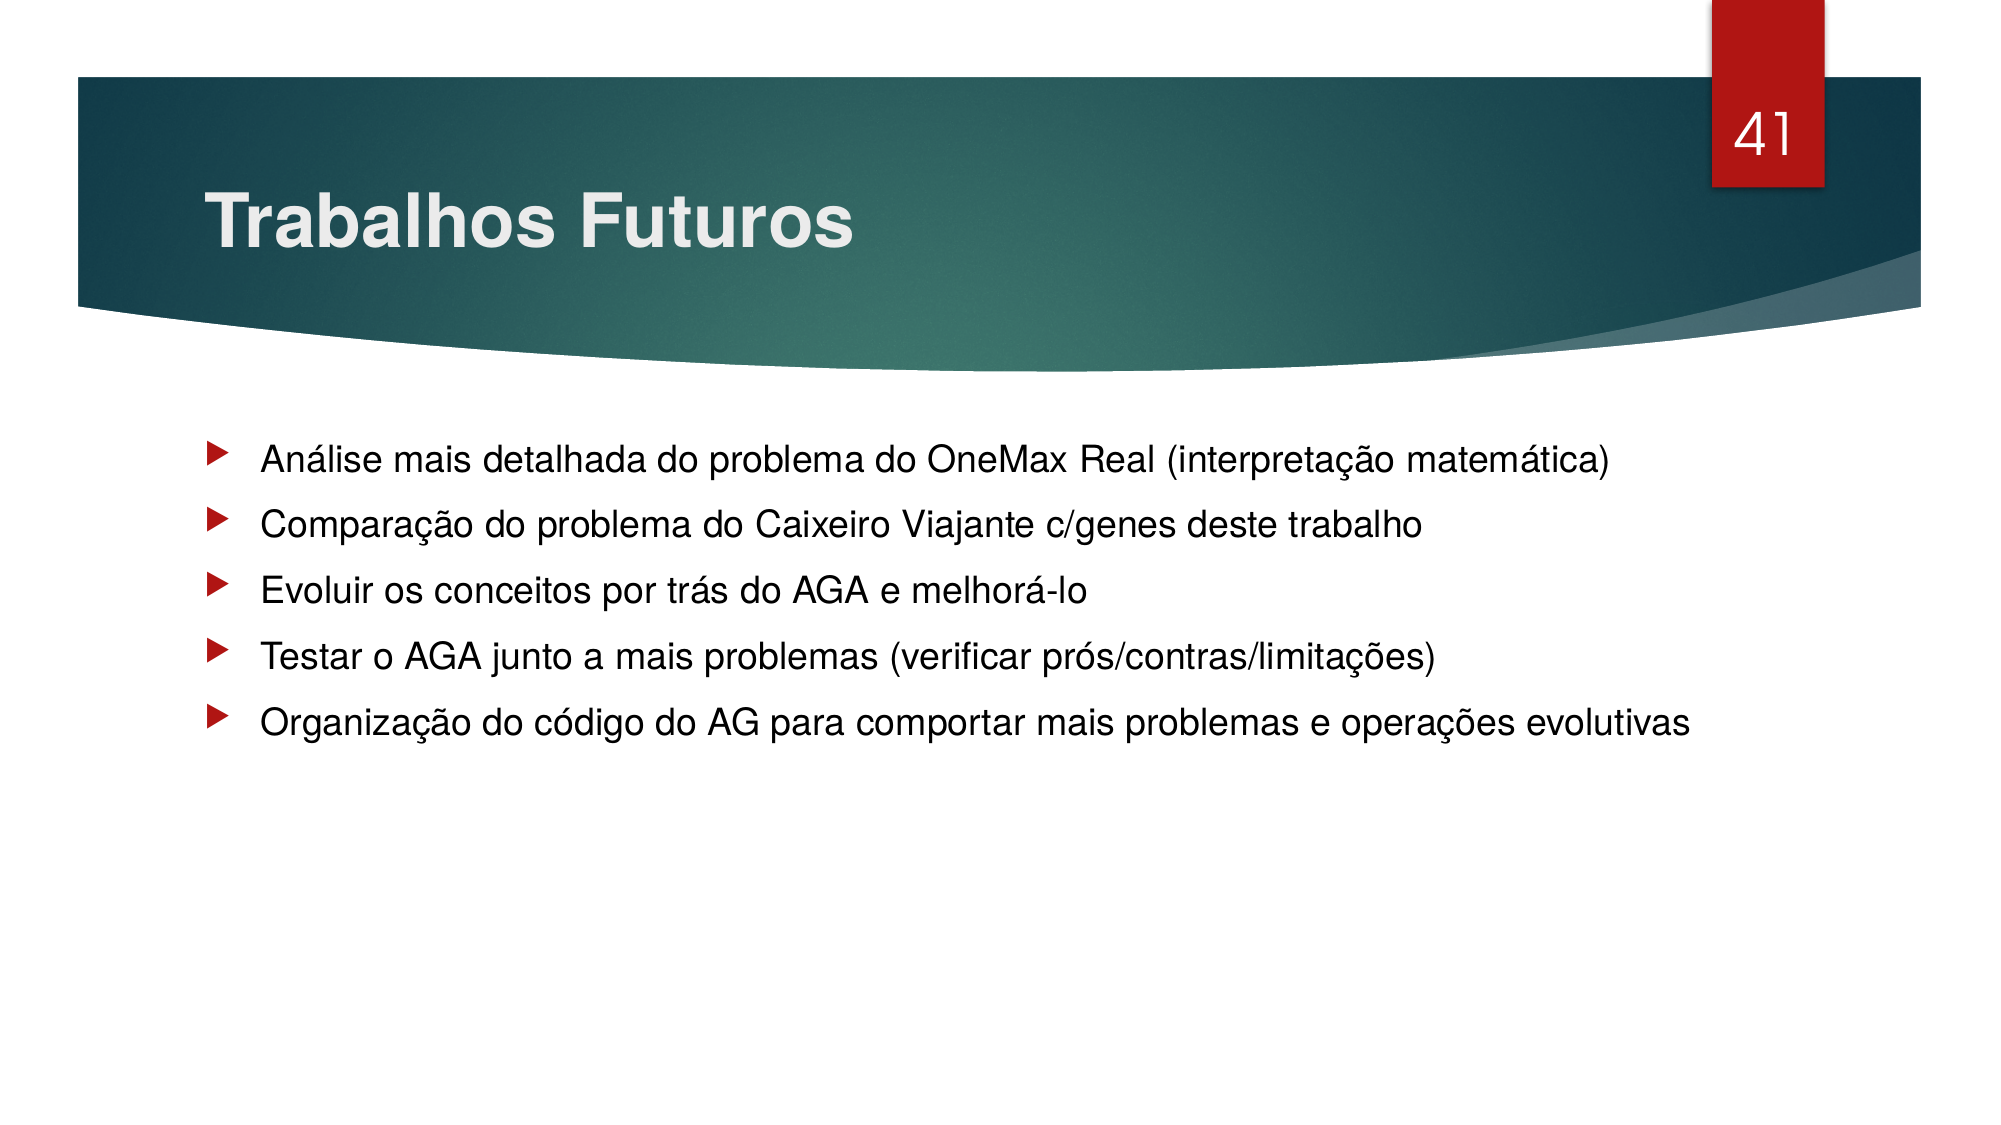

41
# Trabalhos Futuros
Análise mais detalhada do problema do OneMax Real (interpretação matemática)
Comparação do problema do Caixeiro Viajante c/genes deste trabalho
Evoluir os conceitos por trás do AGA e melhorá-lo
Testar o AGA junto a mais problemas (verificar prós/contras/limitações)
Organização do código do AG para comportar mais problemas e operações evolutivas